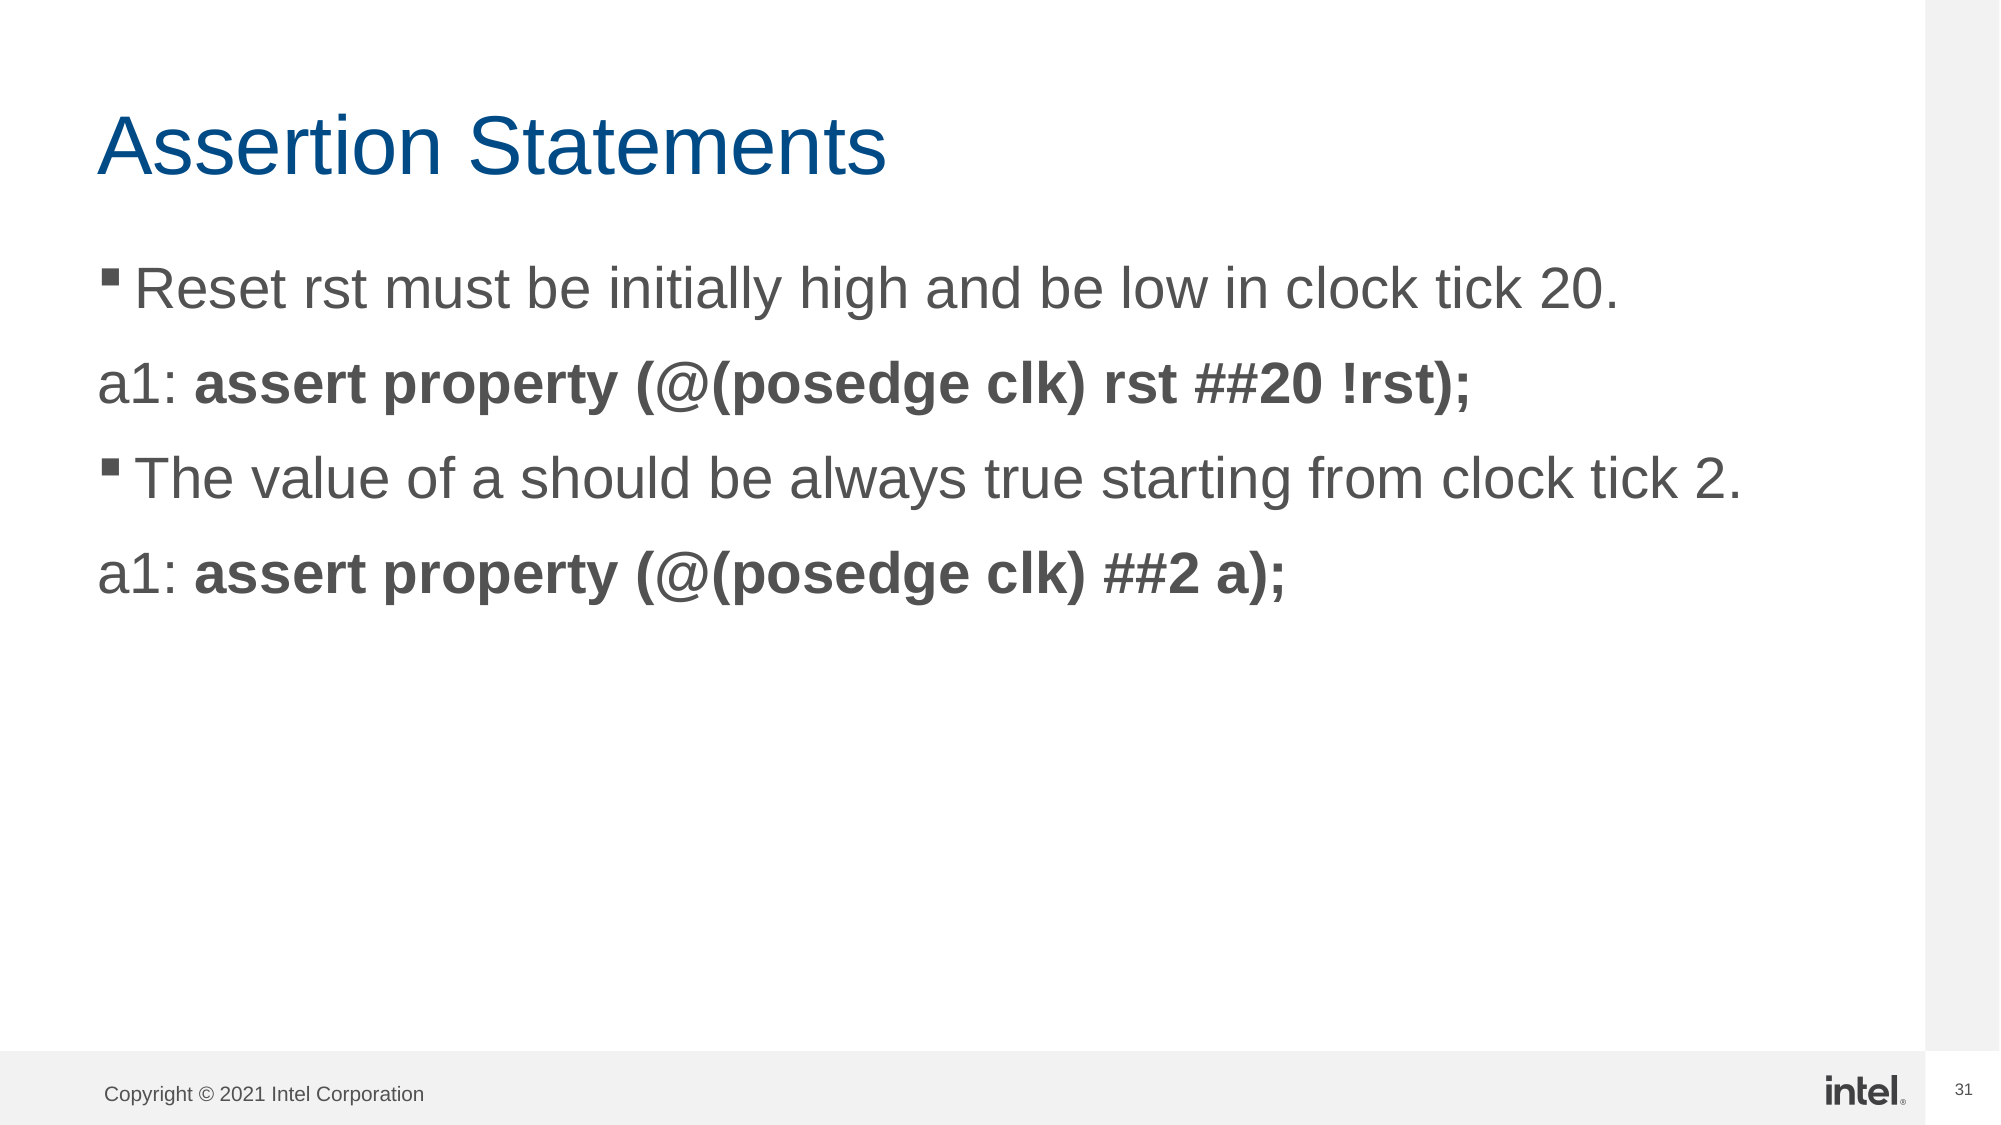

# Assertion Statements
Reset rst must be initially high and be low in clock tick 20.
a1: assert property (@(posedge clk) rst ##20 !rst);
The value of a should be always true starting from clock tick 2.
a1: assert property (@(posedge clk) ##2 a);